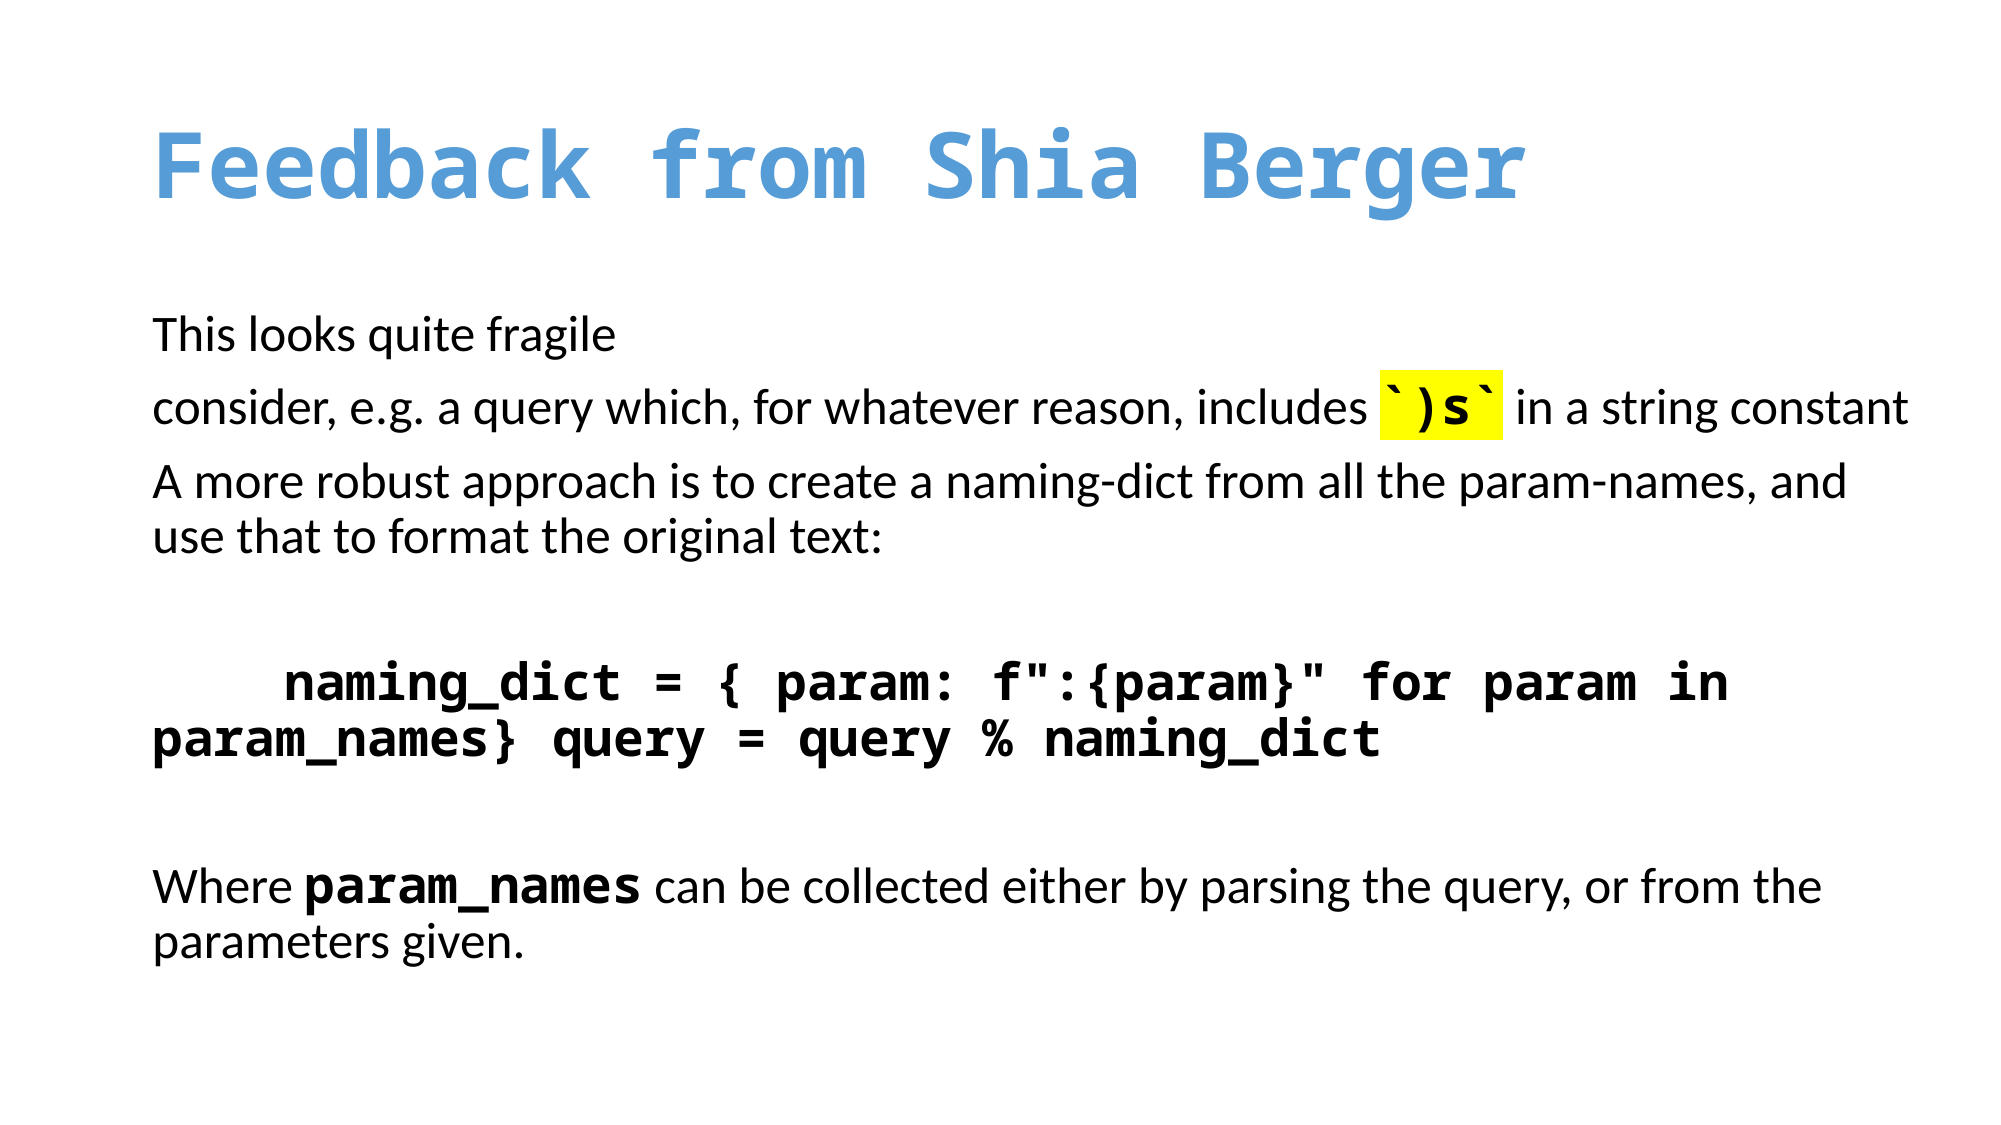

# Feedback from Shia Berger
This looks quite fragile
consider, e.g. a query which, for whatever reason, includes `)s` in a string constant
A more robust approach is to create a naming-dict from all the param-names, and use that to format the original text:

	naming_dict = { param: f":{param}" for param in 	param_names} query = query % naming_dict

Where param_names can be collected either by parsing the query, or from the parameters given.